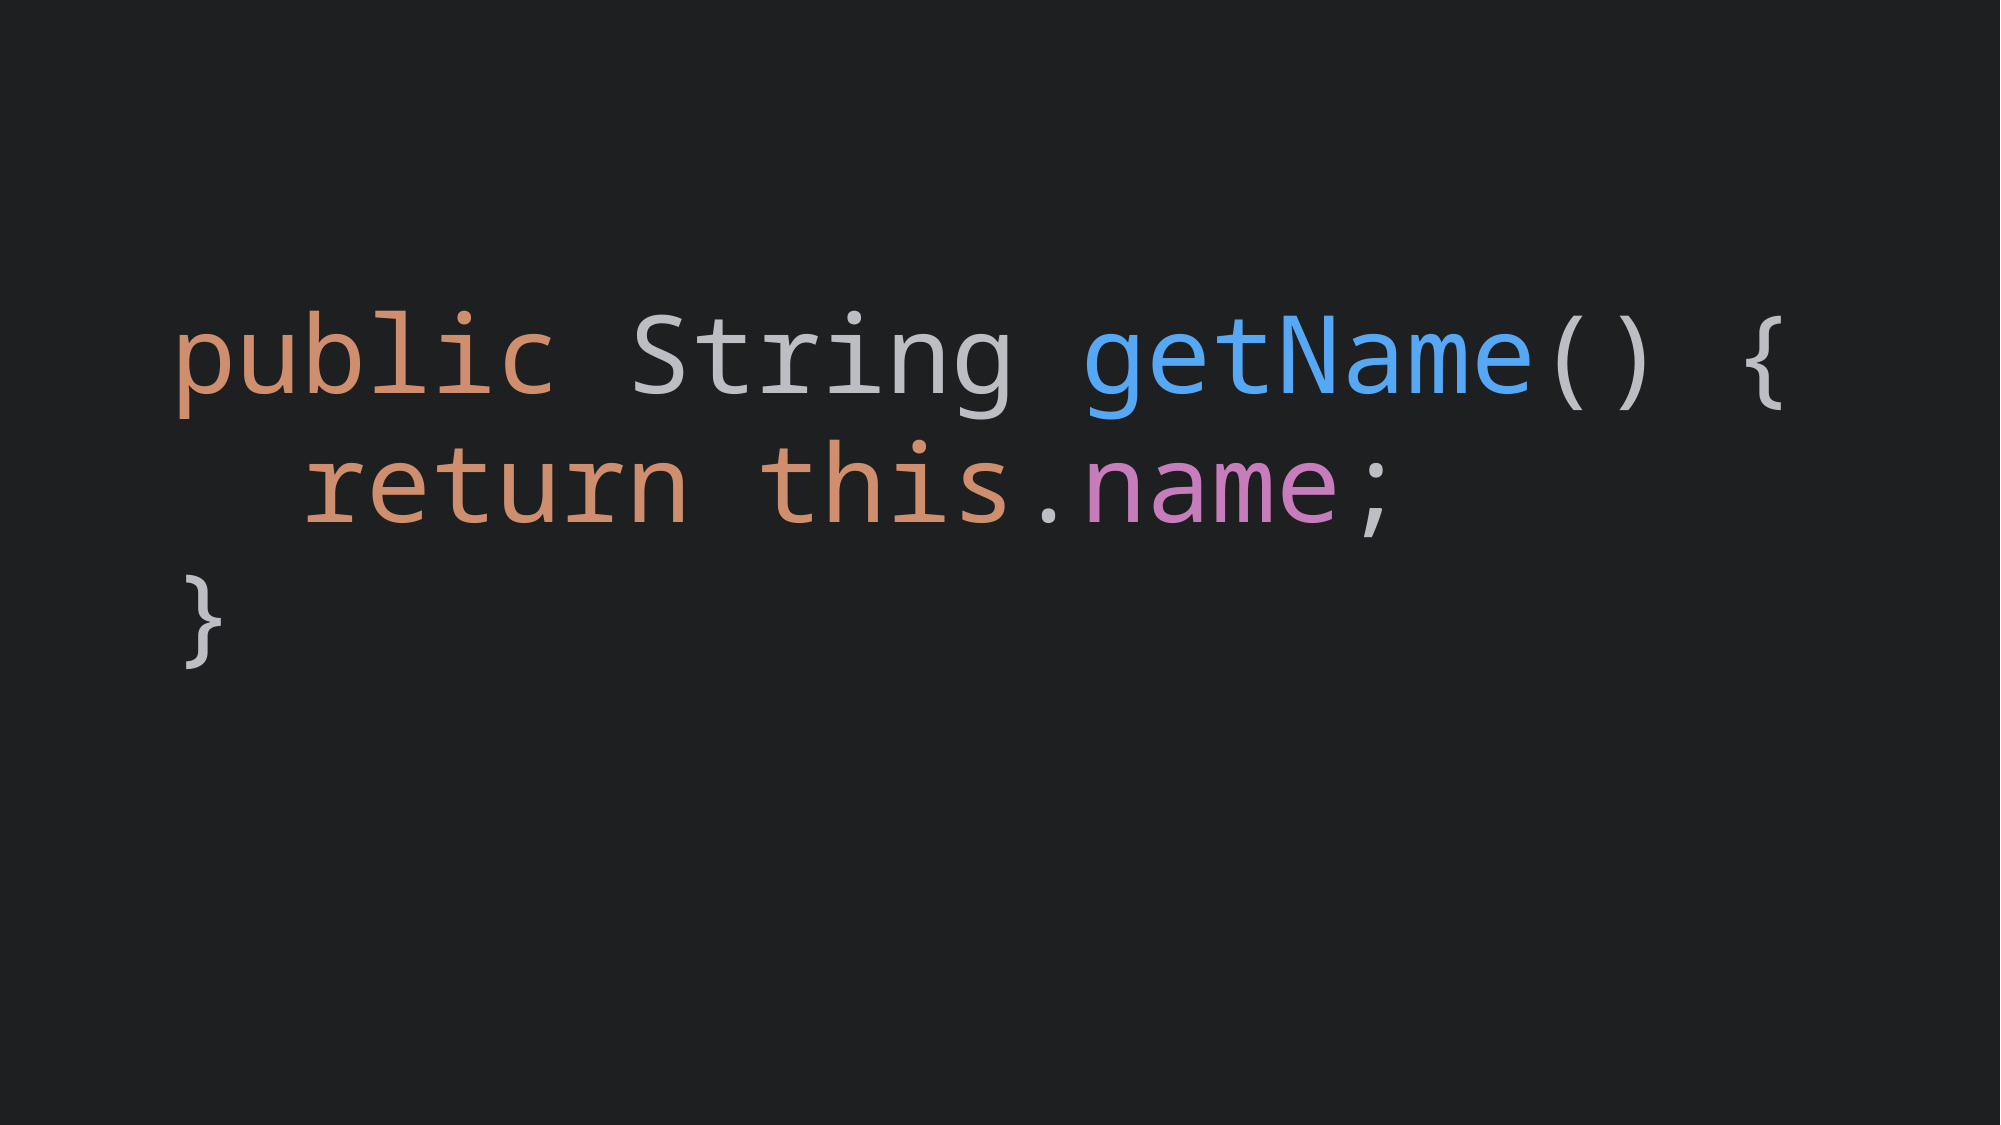

public String getName() {
  return this.name;
}